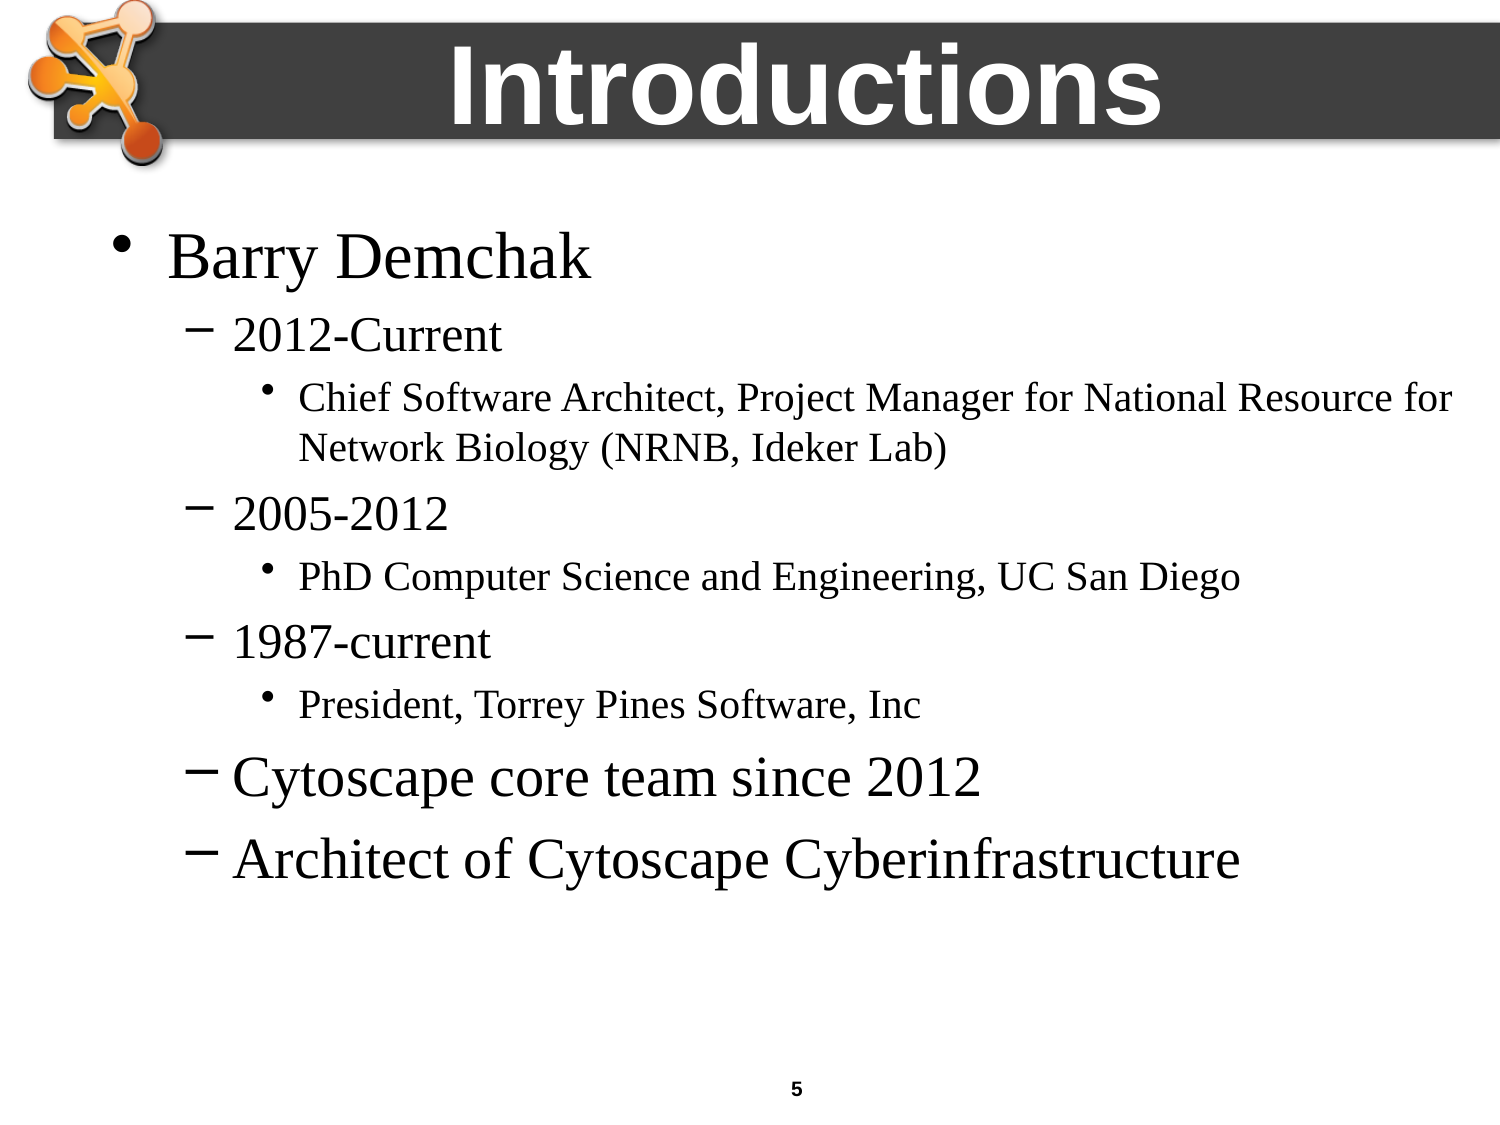

# Introductions
Barry Demchak
2012-Current
Chief Software Architect, Project Manager for National Resource for Network Biology (NRNB, Ideker Lab)
2005-2012
PhD Computer Science and Engineering, UC San Diego
1987-current
President, Torrey Pines Software, Inc
Cytoscape core team since 2012
Architect of Cytoscape Cyberinfrastructure